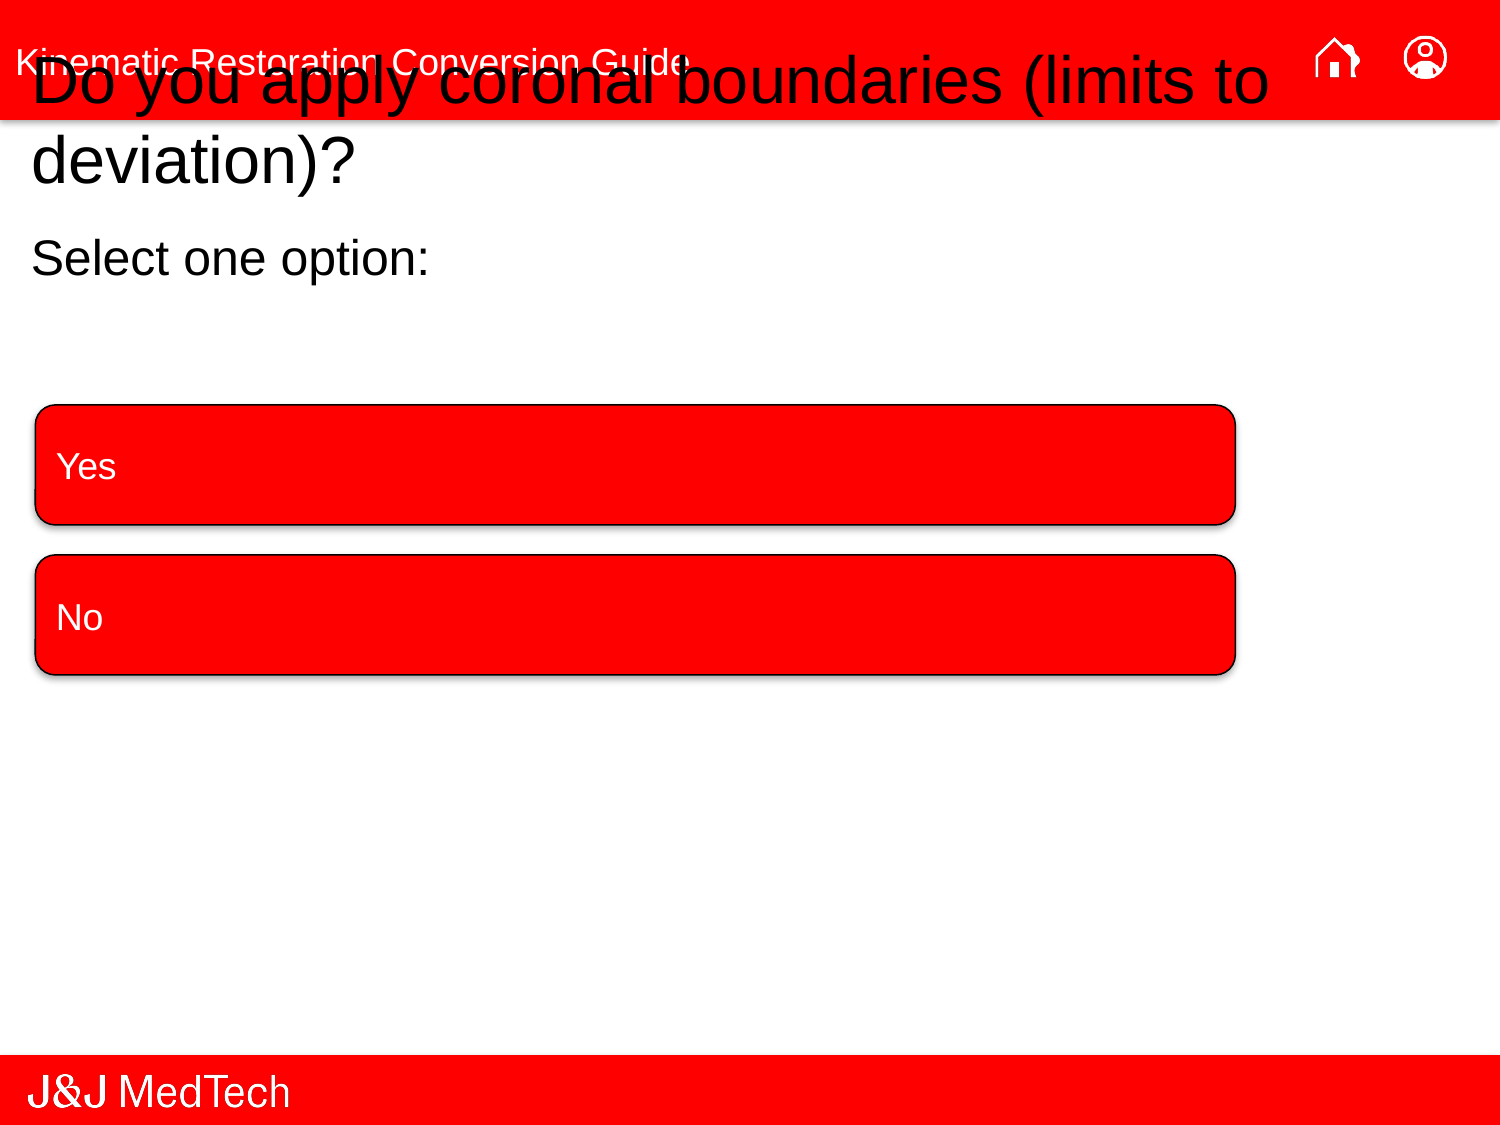

Do you apply coronal boundaries (limits to deviation)?
Select one option:
Yes
No